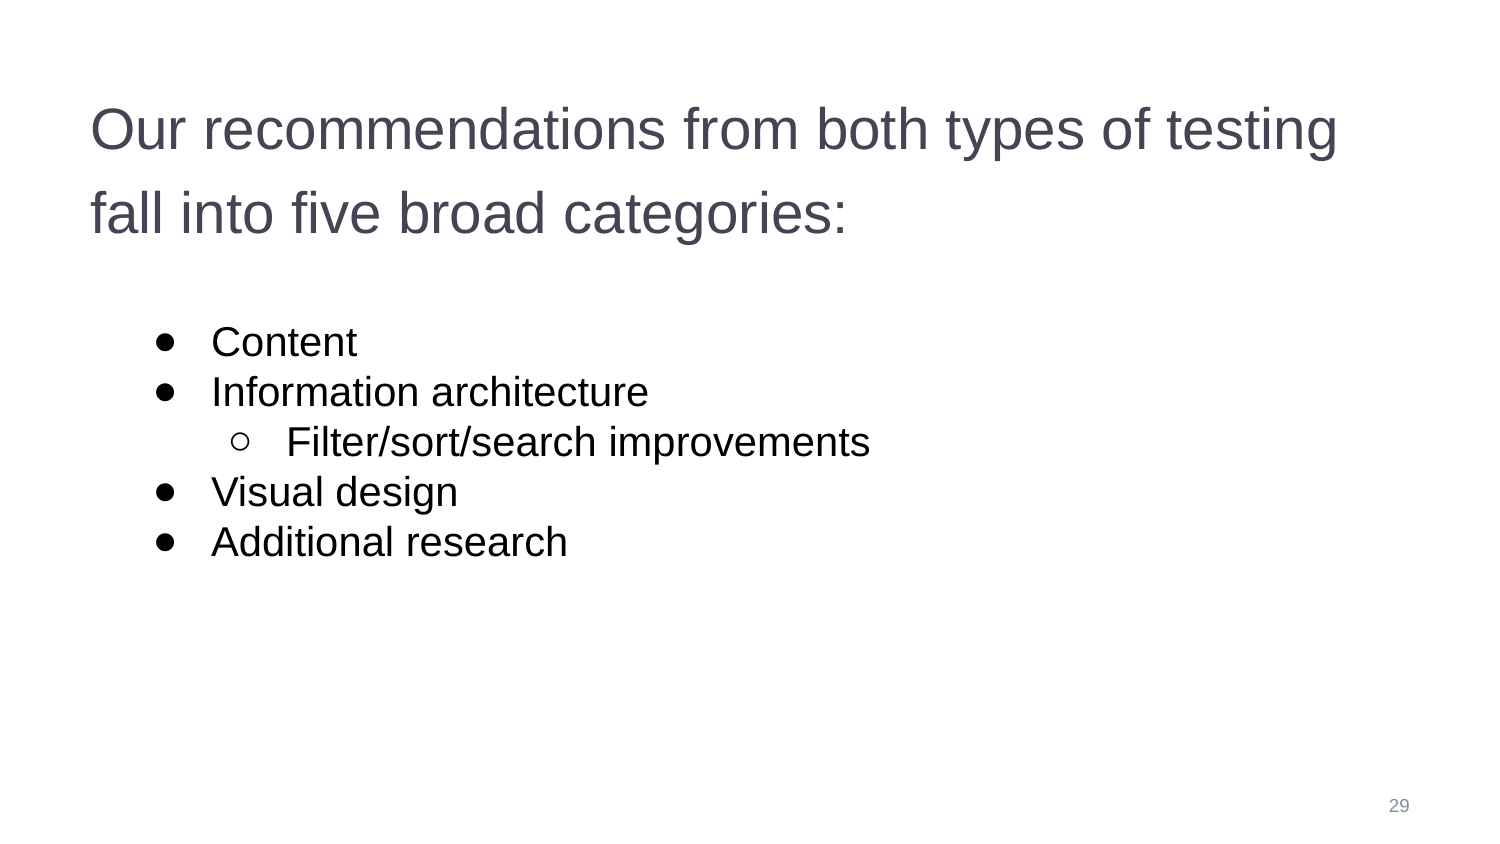

Our recommendations from both types of testing fall into five broad categories:

Content
Information architecture
Filter/sort/search improvements
Visual design
Additional research
29